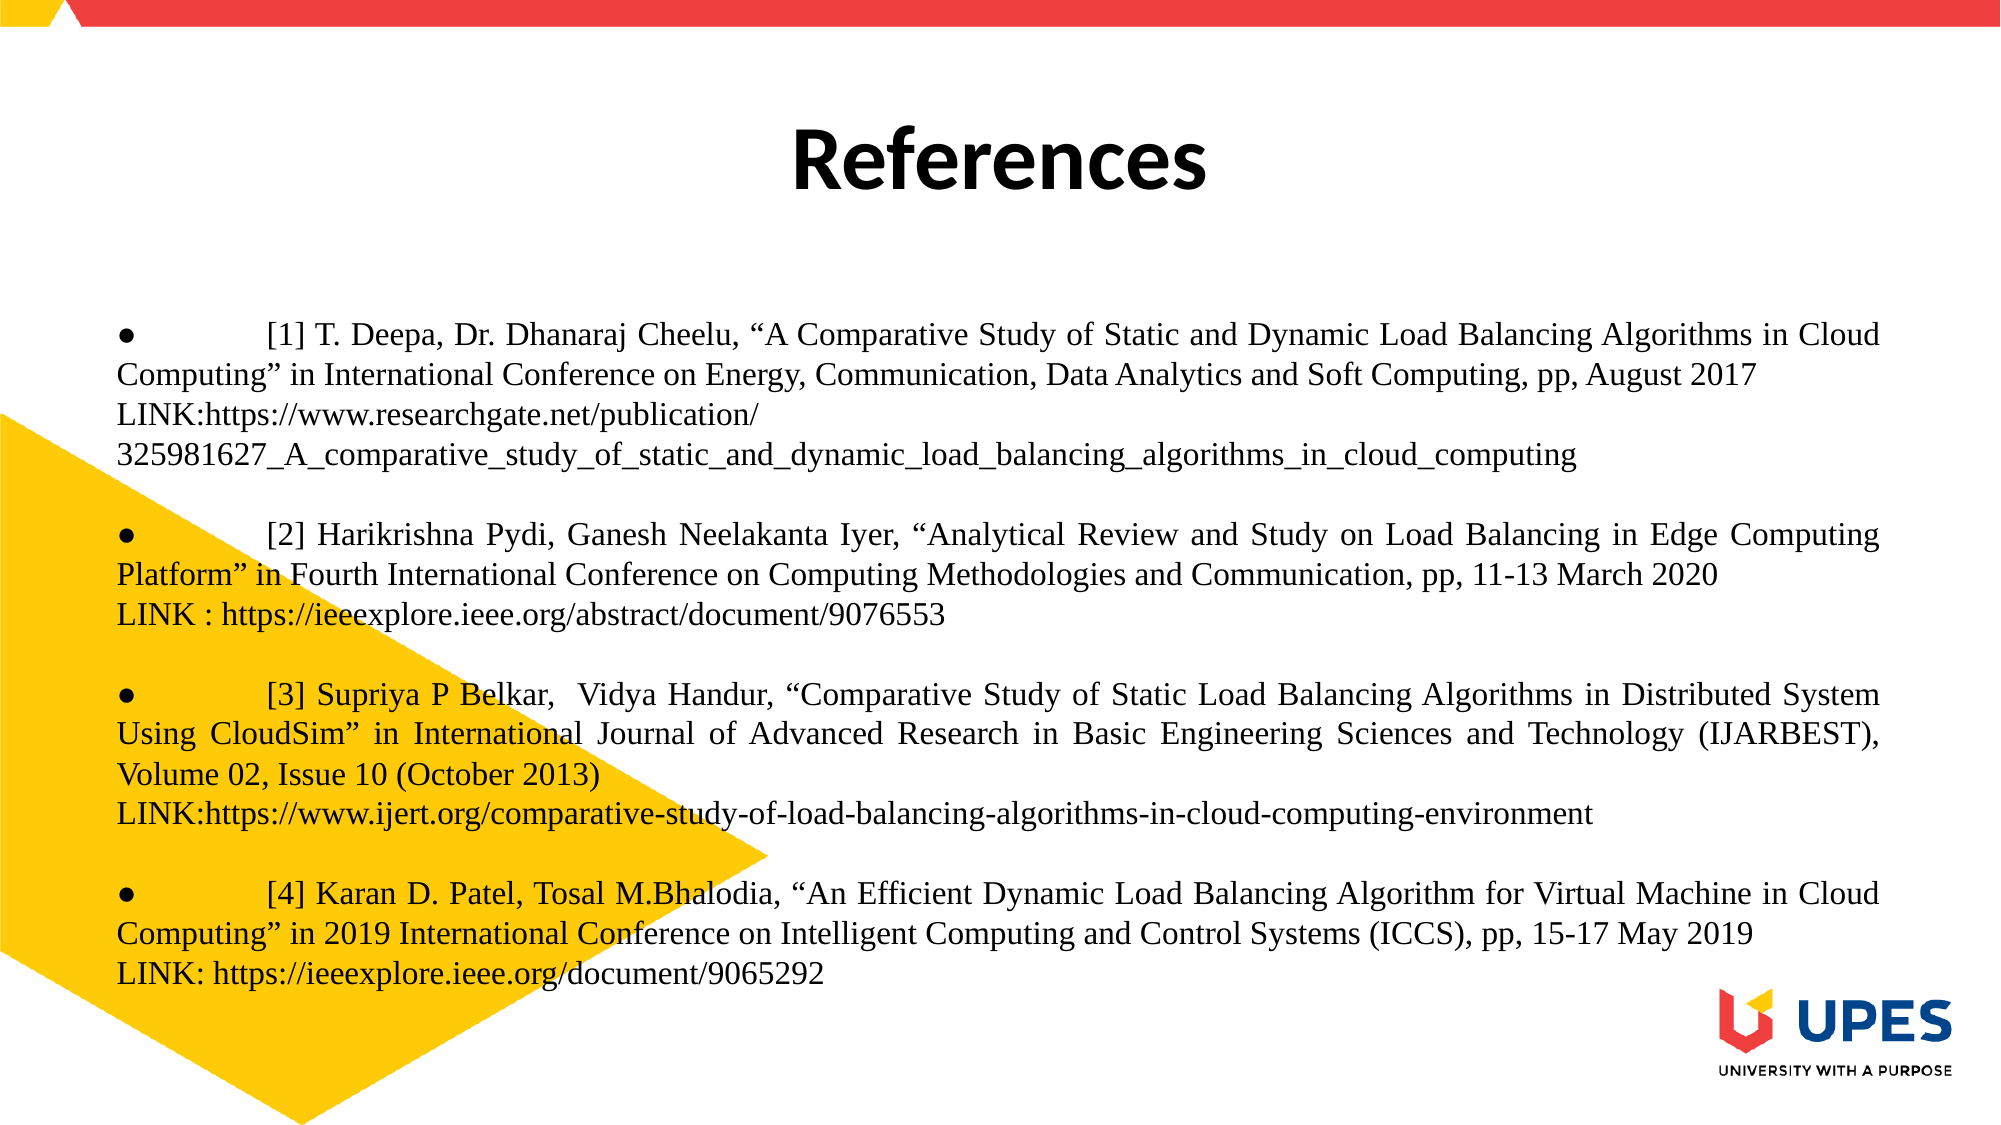

# References

●	[1] T. Deepa, Dr. Dhanaraj Cheelu, “A Comparative Study of Static and Dynamic Load Balancing Algorithms in Cloud Computing” in International Conference on Energy, Communication, Data Analytics and Soft Computing, pp, August 2017
LINK:https://www.researchgate.net/publication/325981627_A_comparative_study_of_static_and_dynamic_load_balancing_algorithms_in_cloud_computing

●	[2] Harikrishna Pydi, Ganesh Neelakanta Iyer, “Analytical Review and Study on Load Balancing in Edge Computing Platform” in Fourth International Conference on Computing Methodologies and Communication, pp, 11-13 March 2020
LINK : https://ieeexplore.ieee.org/abstract/document/9076553

●	[3] Supriya P Belkar,  Vidya Handur, “Comparative Study of Static Load Balancing Algorithms in Distributed System Using CloudSim” in International Journal of Advanced Research in Basic Engineering Sciences and Technology (IJARBEST), Volume 02, Issue 10 (October 2013)
LINK:https://www.ijert.org/comparative-study-of-load-balancing-algorithms-in-cloud-computing-environment

●	[4] Karan D. Patel, Tosal M.Bhalodia, “An Efficient Dynamic Load Balancing Algorithm for Virtual Machine in Cloud Computing” in 2019 International Conference on Intelligent Computing and Control Systems (ICCS), pp, 15-17 May 2019
LINK: https://ieeexplore.ieee.org/document/9065292